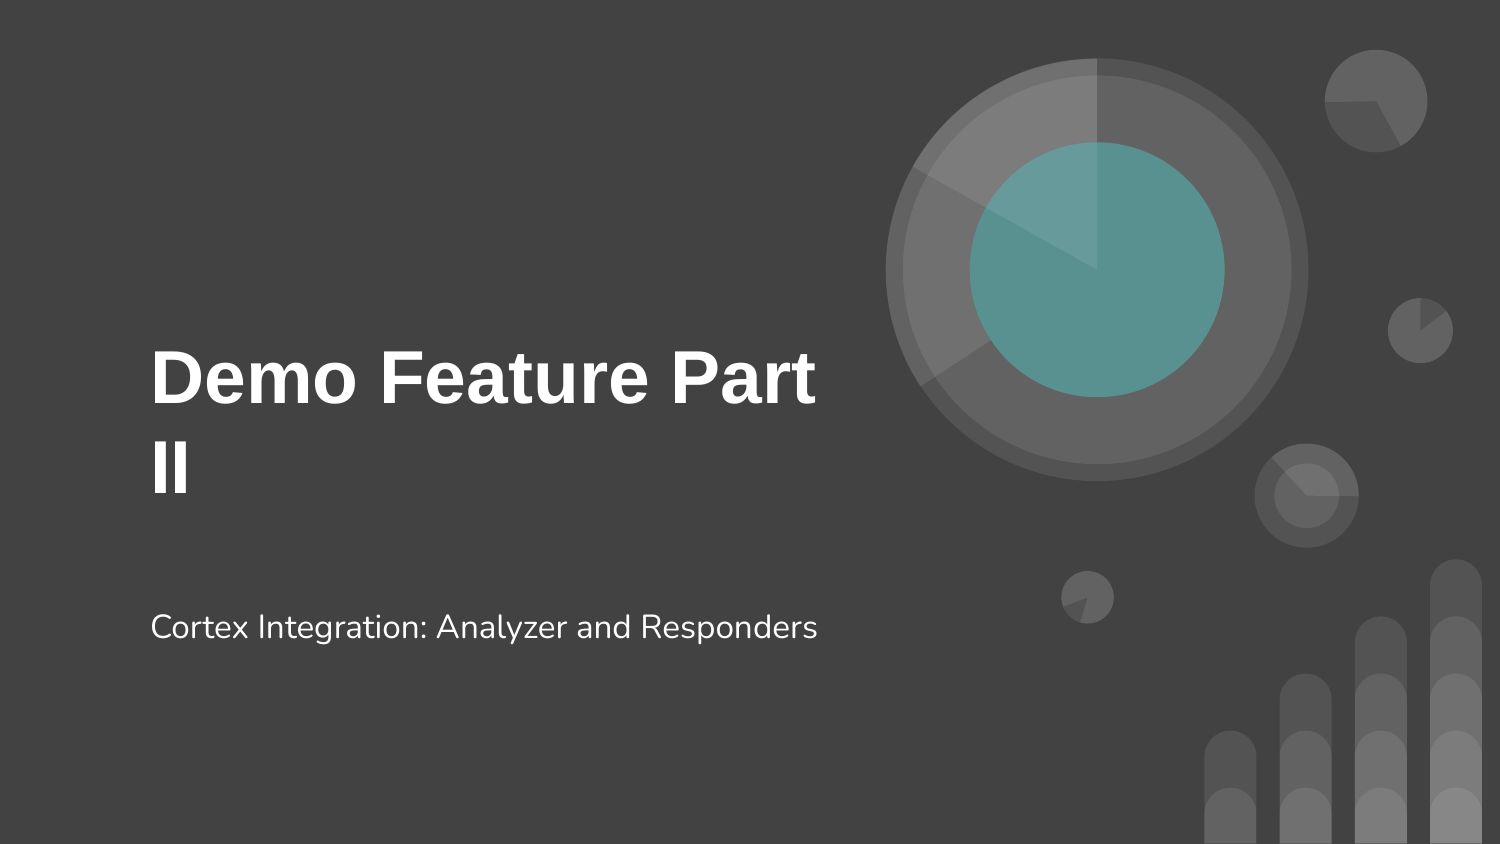

# Demo Feature Part II
Cortex Integration: Analyzer and Responders